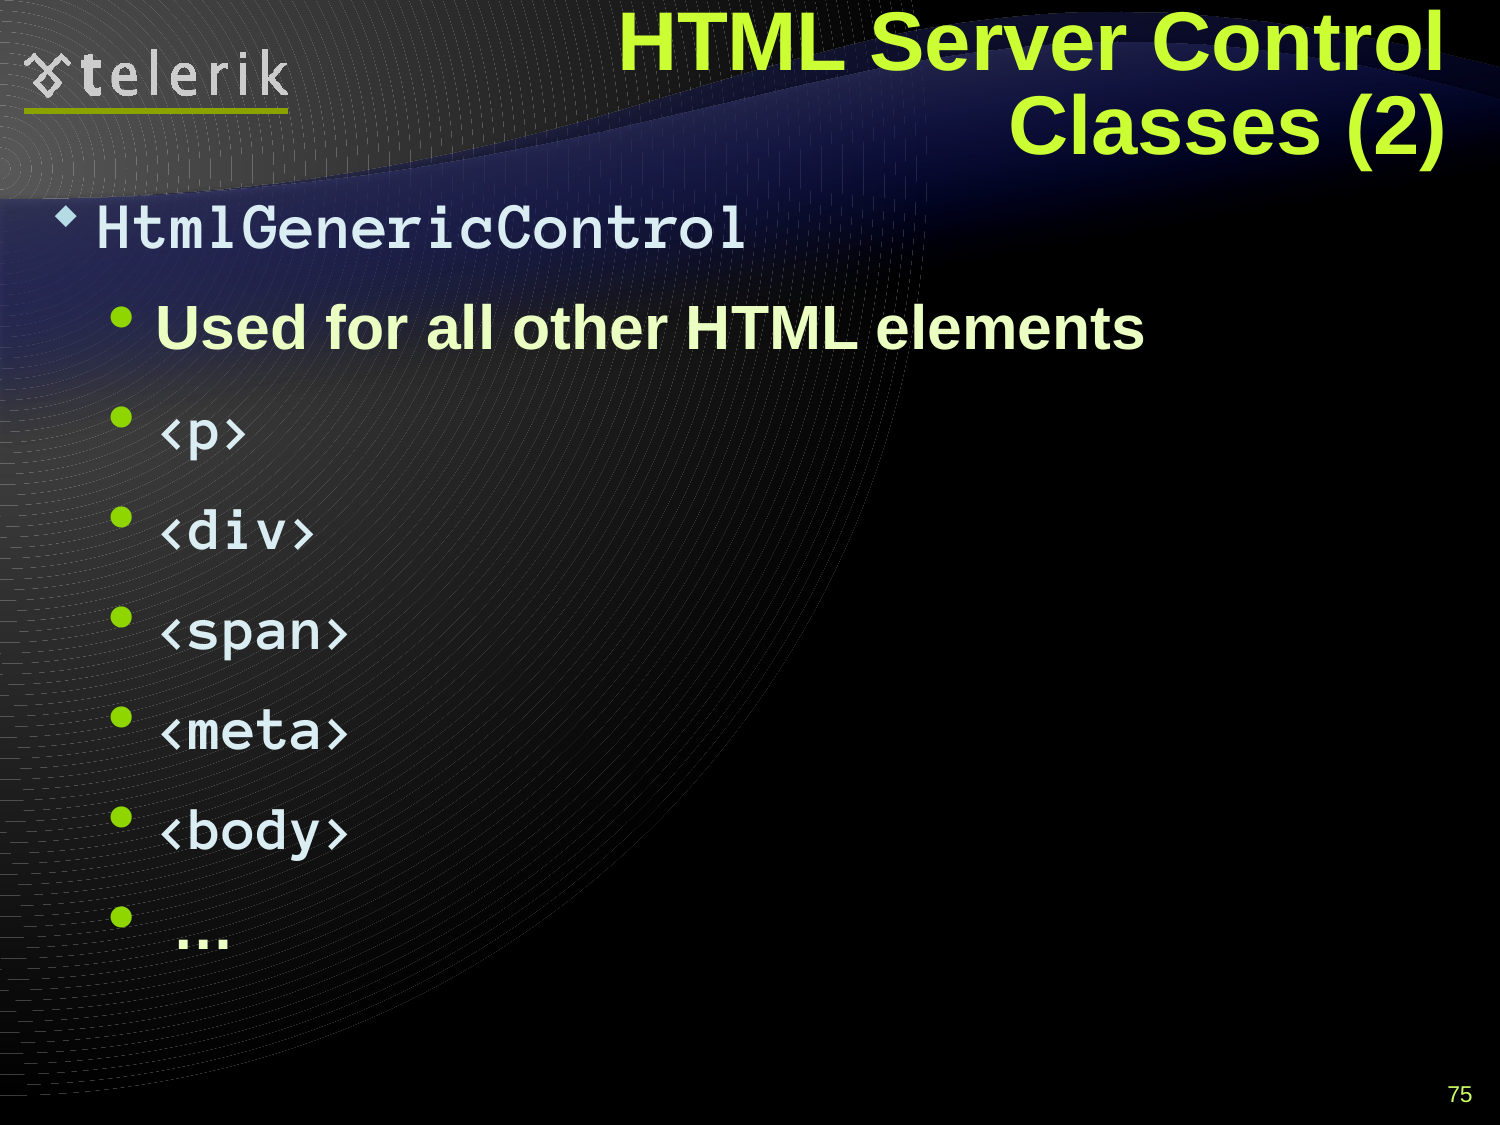

# HTML Server Control Classes (2)
HtmlGenericControl
Used for all other HTML elements
<p>
<div>
<span>
<meta>
<body>
 …
75